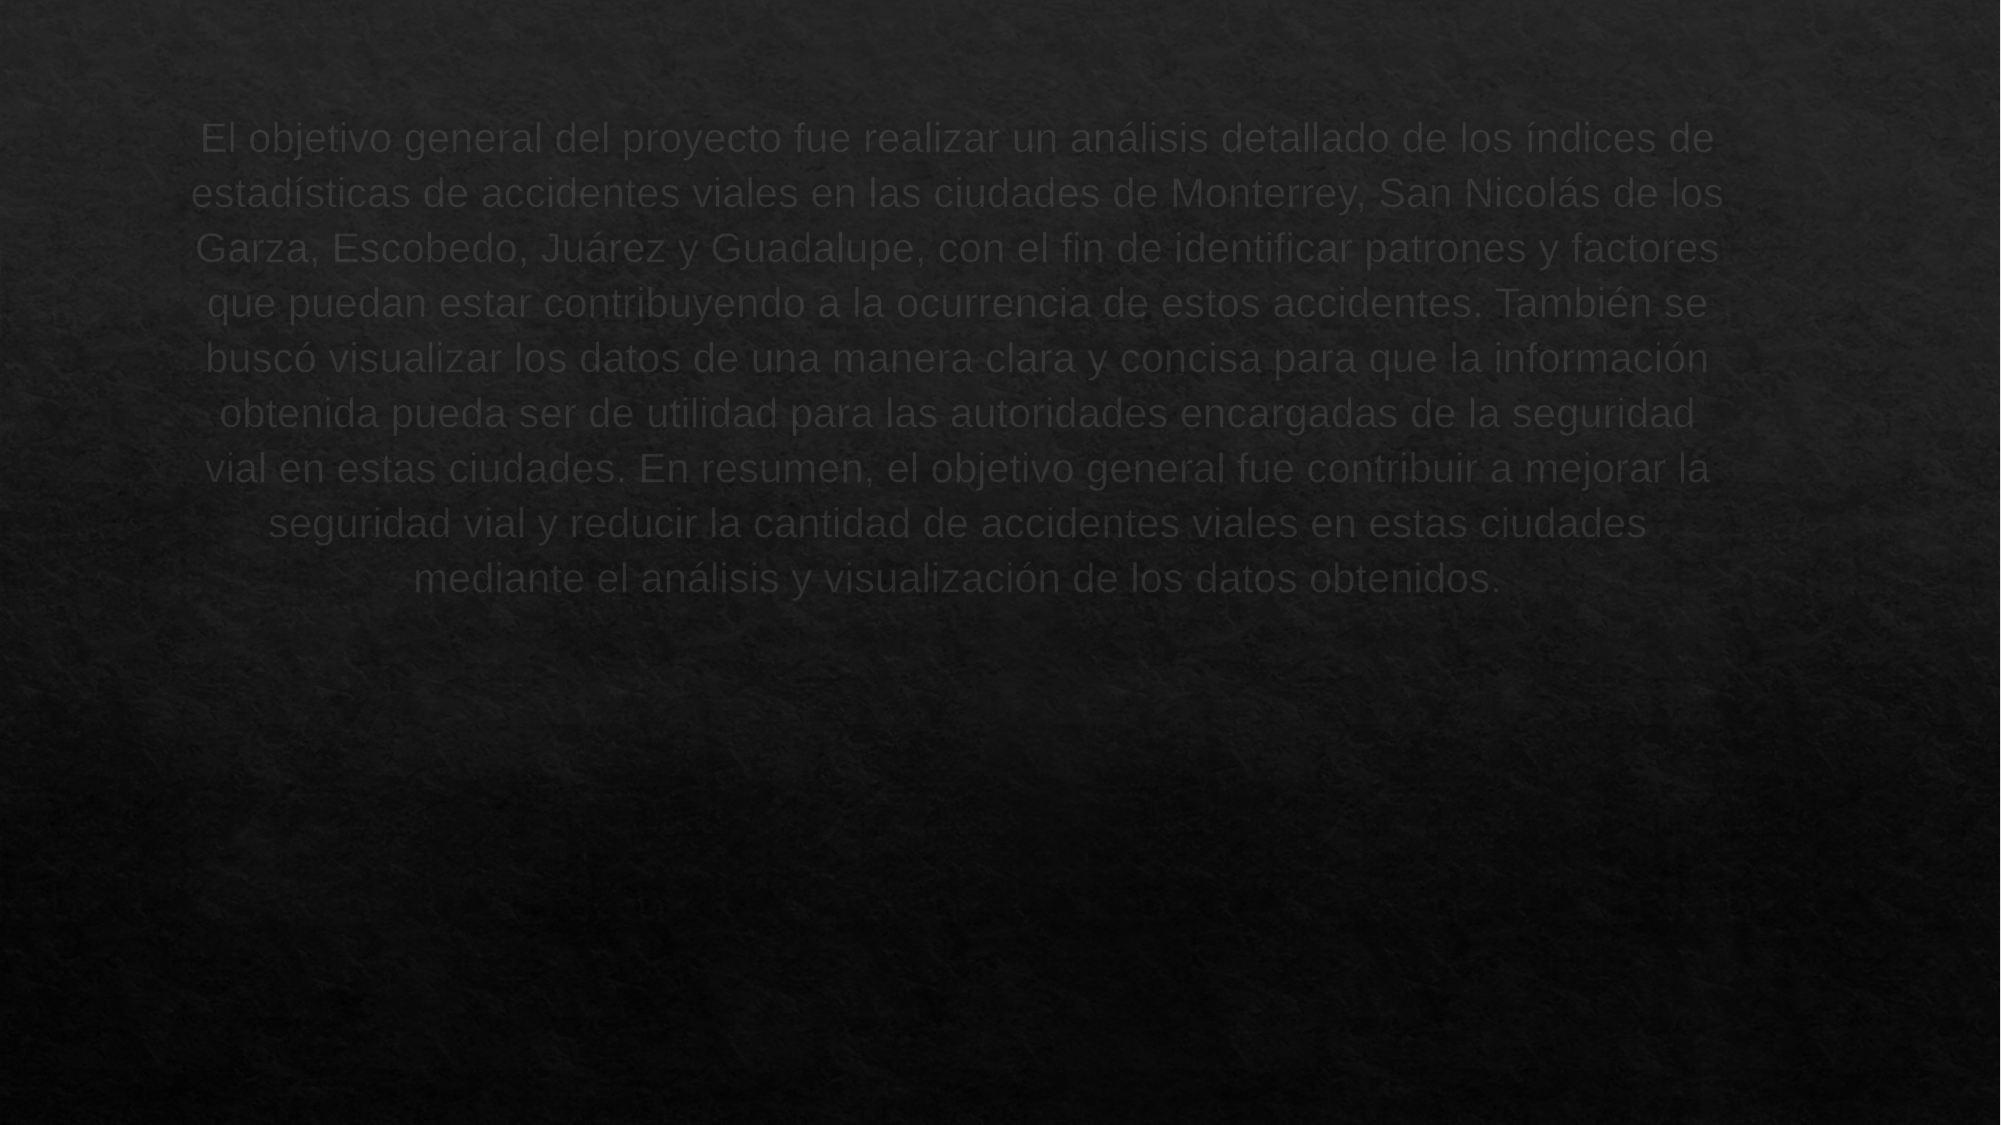

El objetivo general del proyecto fue realizar un análisis detallado de los índices de estadísticas de accidentes viales en las ciudades de Monterrey, San Nicolás de los Garza, Escobedo, Juárez y Guadalupe, con el fin de identificar patrones y factores que puedan estar contribuyendo a la ocurrencia de estos accidentes. También se buscó visualizar los datos de una manera clara y concisa para que la información obtenida pueda ser de utilidad para las autoridades encargadas de la seguridad vial en estas ciudades. En resumen, el objetivo general fue contribuir a mejorar la seguridad vial y reducir la cantidad de accidentes viales en estas ciudades mediante el análisis y visualización de los datos obtenidos.